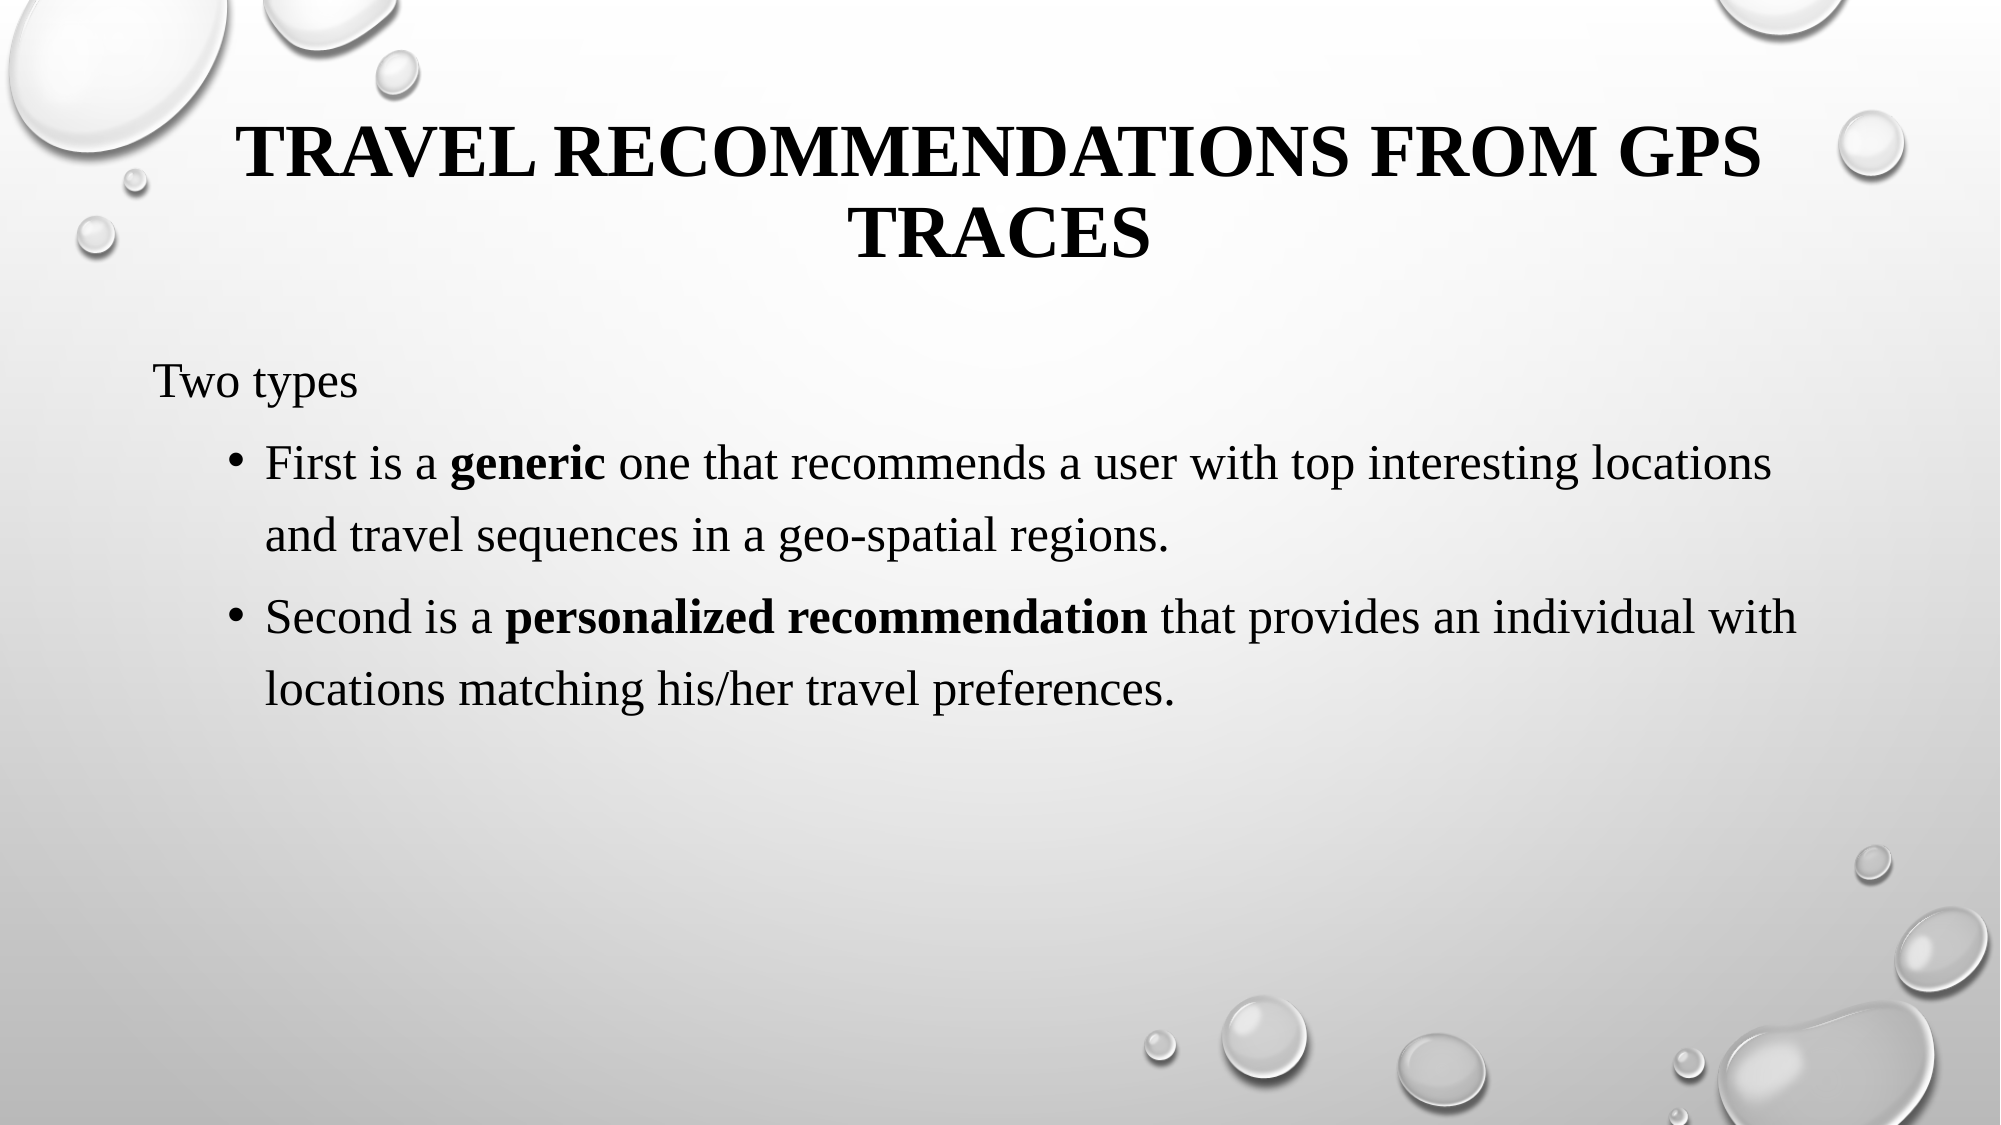

# Travel Recommendations from GPS traces
Two types
First is a generic one that recommends a user with top interesting locations and travel sequences in a geo-spatial regions.
Second is a personalized recommendation that provides an individual with locations matching his/her travel preferences.